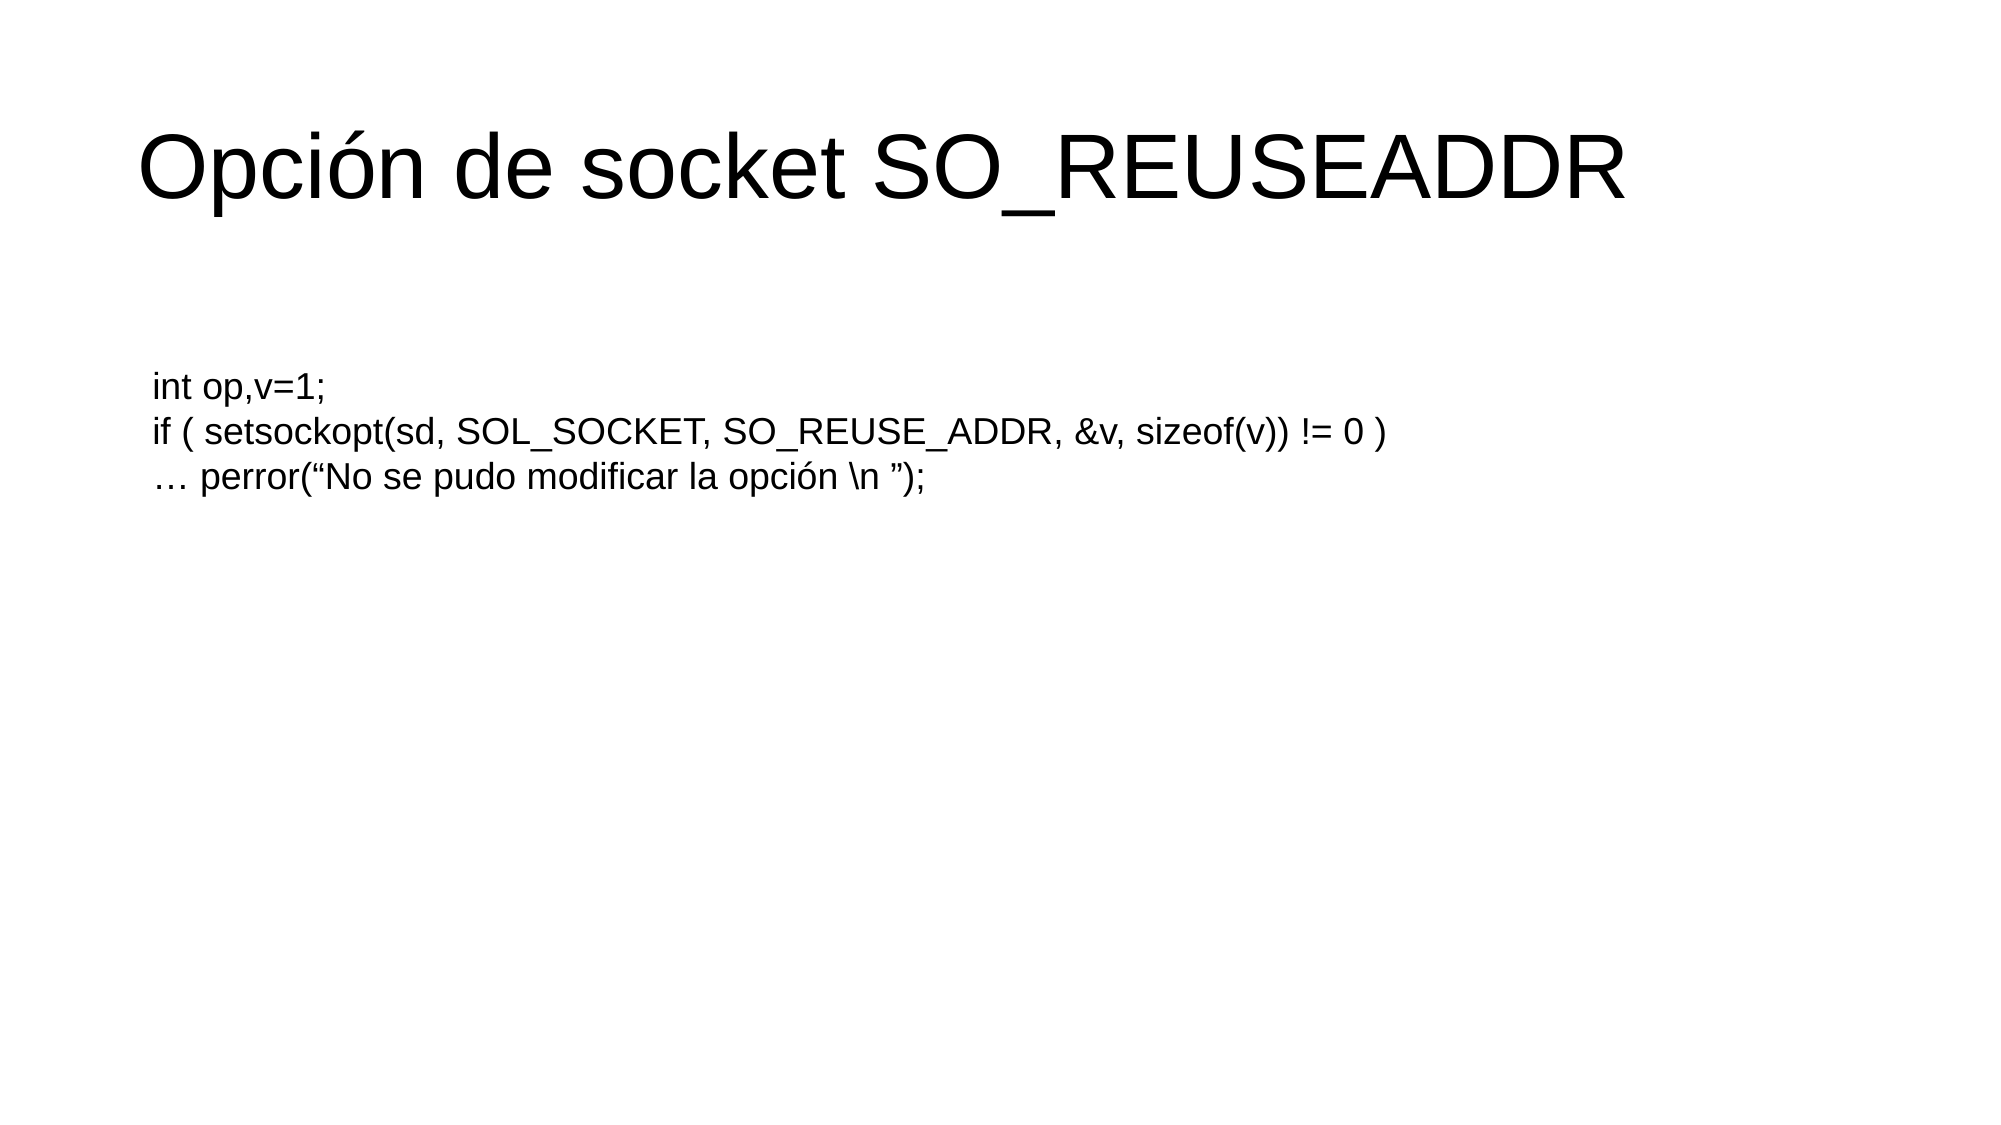

Opción de socket SO_REUSEADDR
int op,v=1;
if ( setsockopt(sd, SOL_SOCKET, SO_REUSE_ADDR, &v, sizeof(v)) != 0 )
… perror(“No se pudo modificar la opción \n ”);